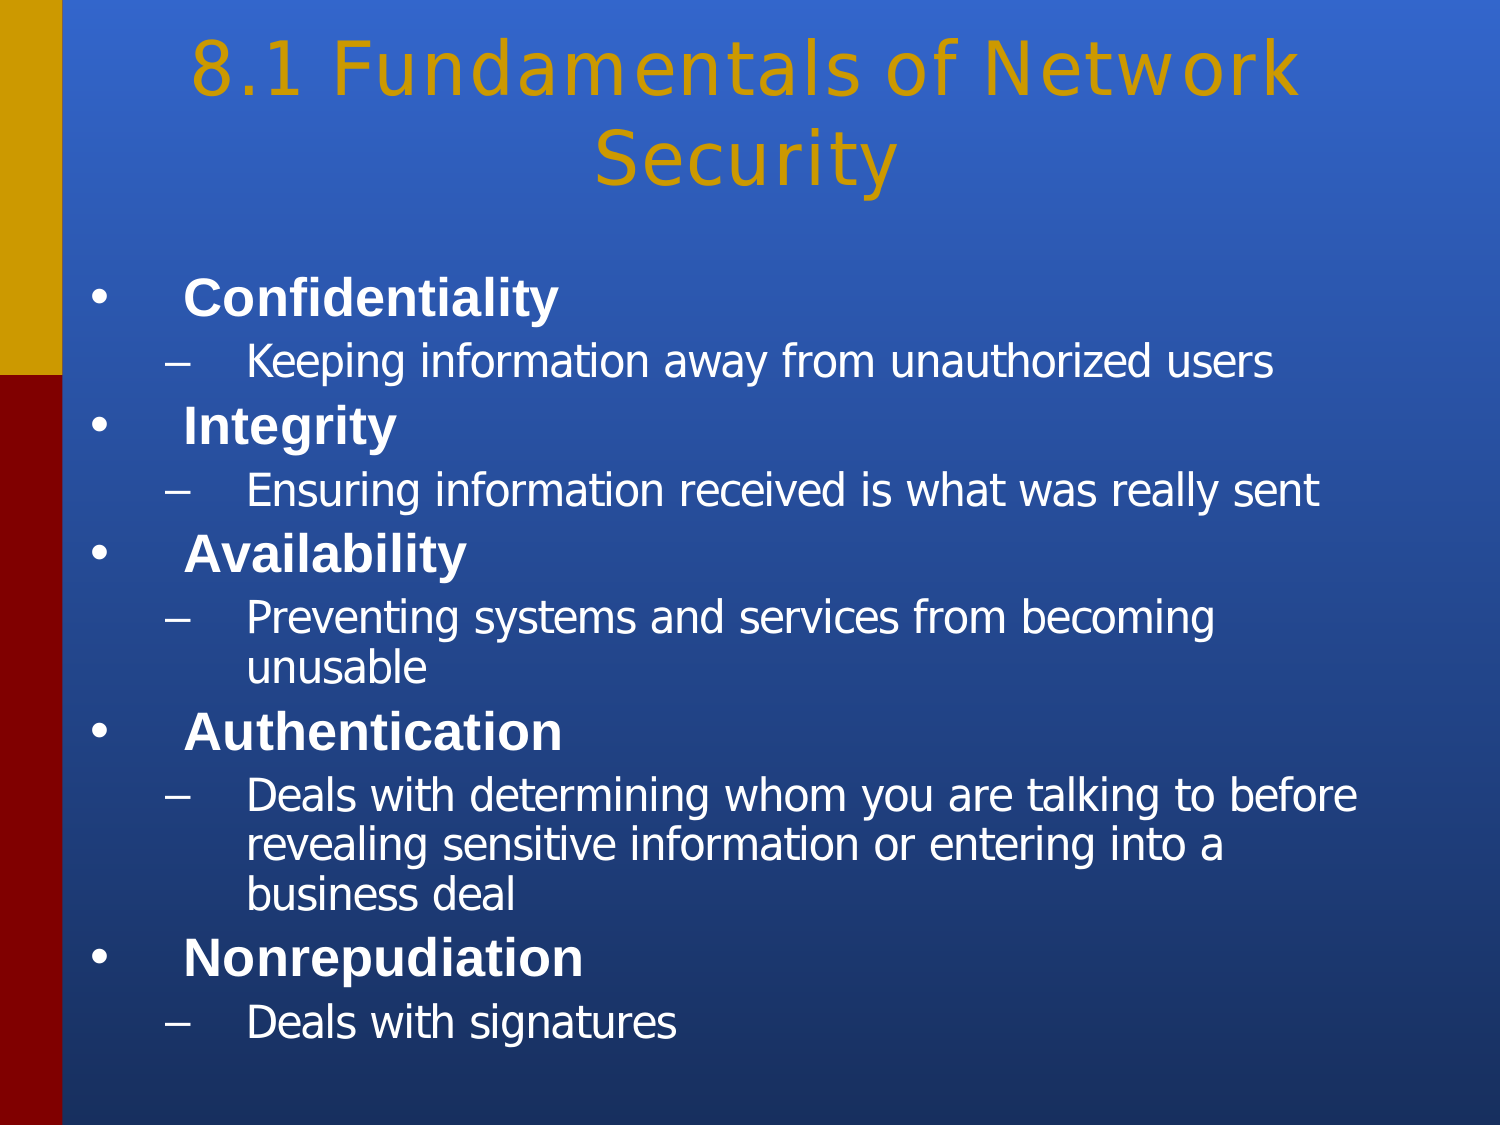

# 8.1 Fundamentals of Network Security
Confidentiality
Keeping information away from unauthorized users
Integrity
Ensuring information received is what was really sent
Availability
Preventing systems and services from becoming unusable
Authentication
Deals with determining whom you are talking to before revealing sensitive information or entering into a business deal
Nonrepudiation
Deals with signatures